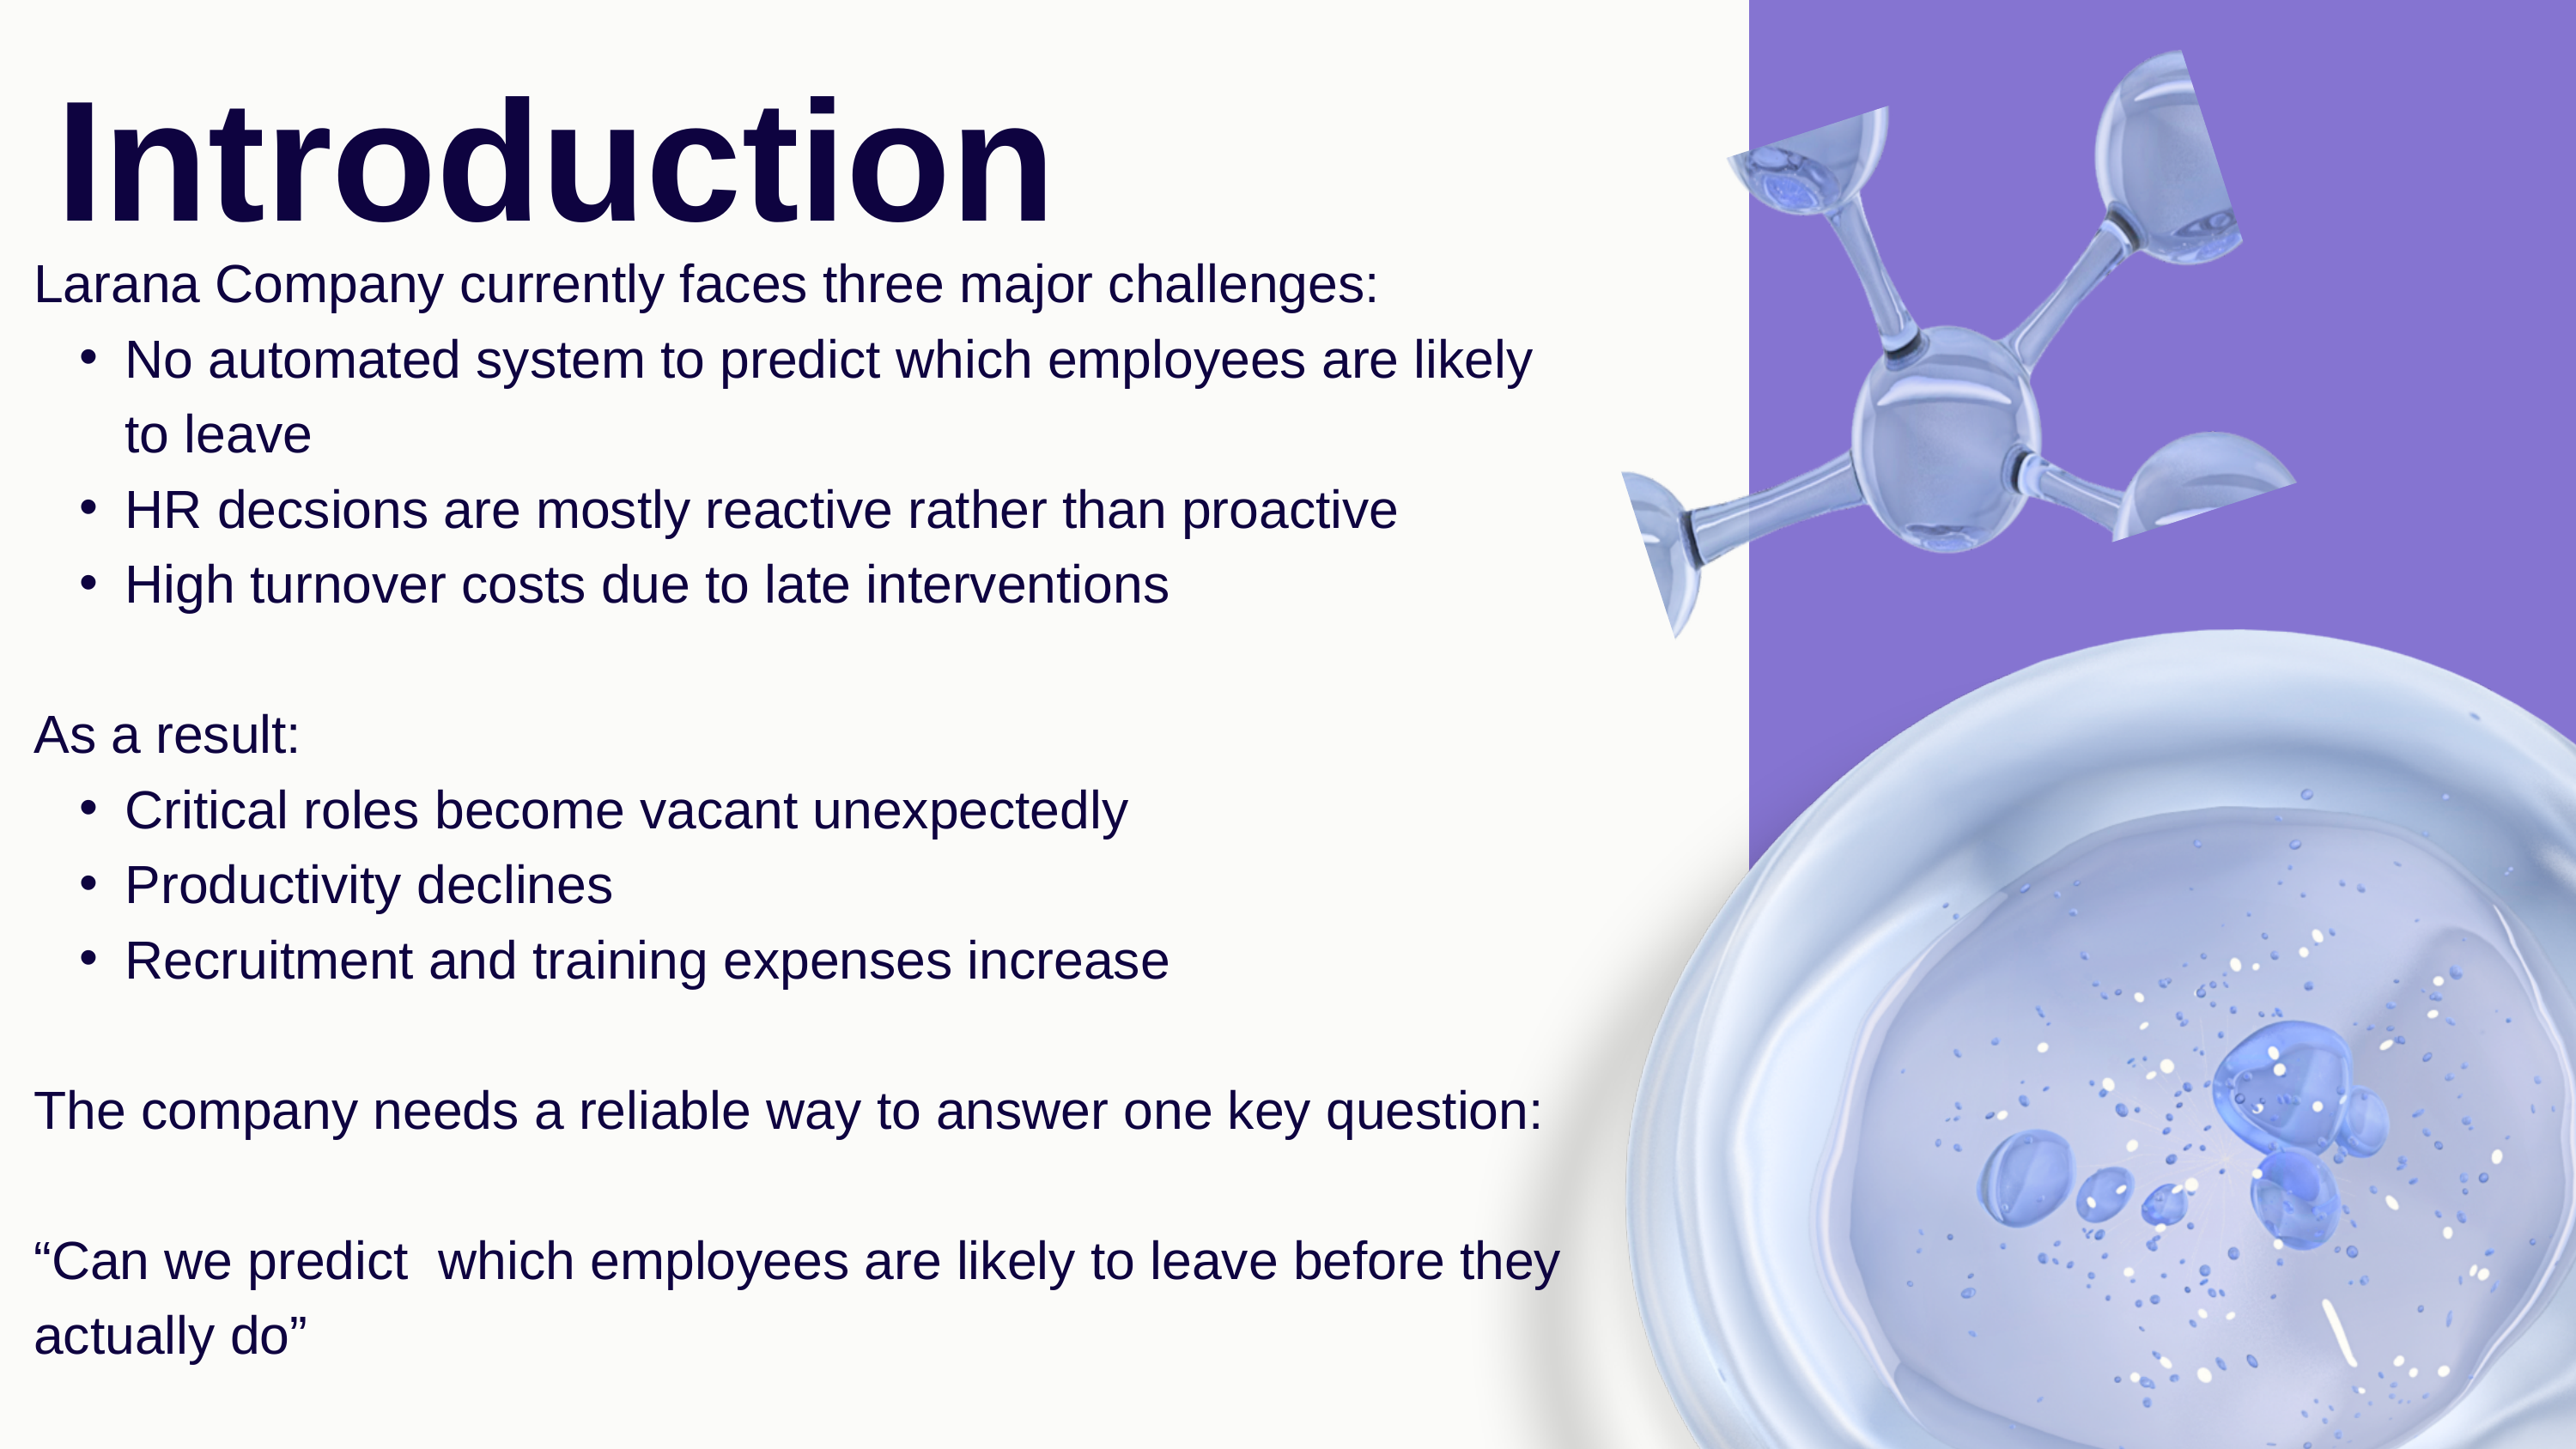

Introduction

Larana Company currently faces three major challenges:
No automated system to predict which employees are likely to leave
HR decsions are mostly reactive rather than proactive
High turnover costs due to late interventions

As a result:
Critical roles become vacant unexpectedly
Productivity declines
Recruitment and training expenses increase

The company needs a reliable way to answer one key question:

“Can we predict  which employees are likely to leave before they actually do”